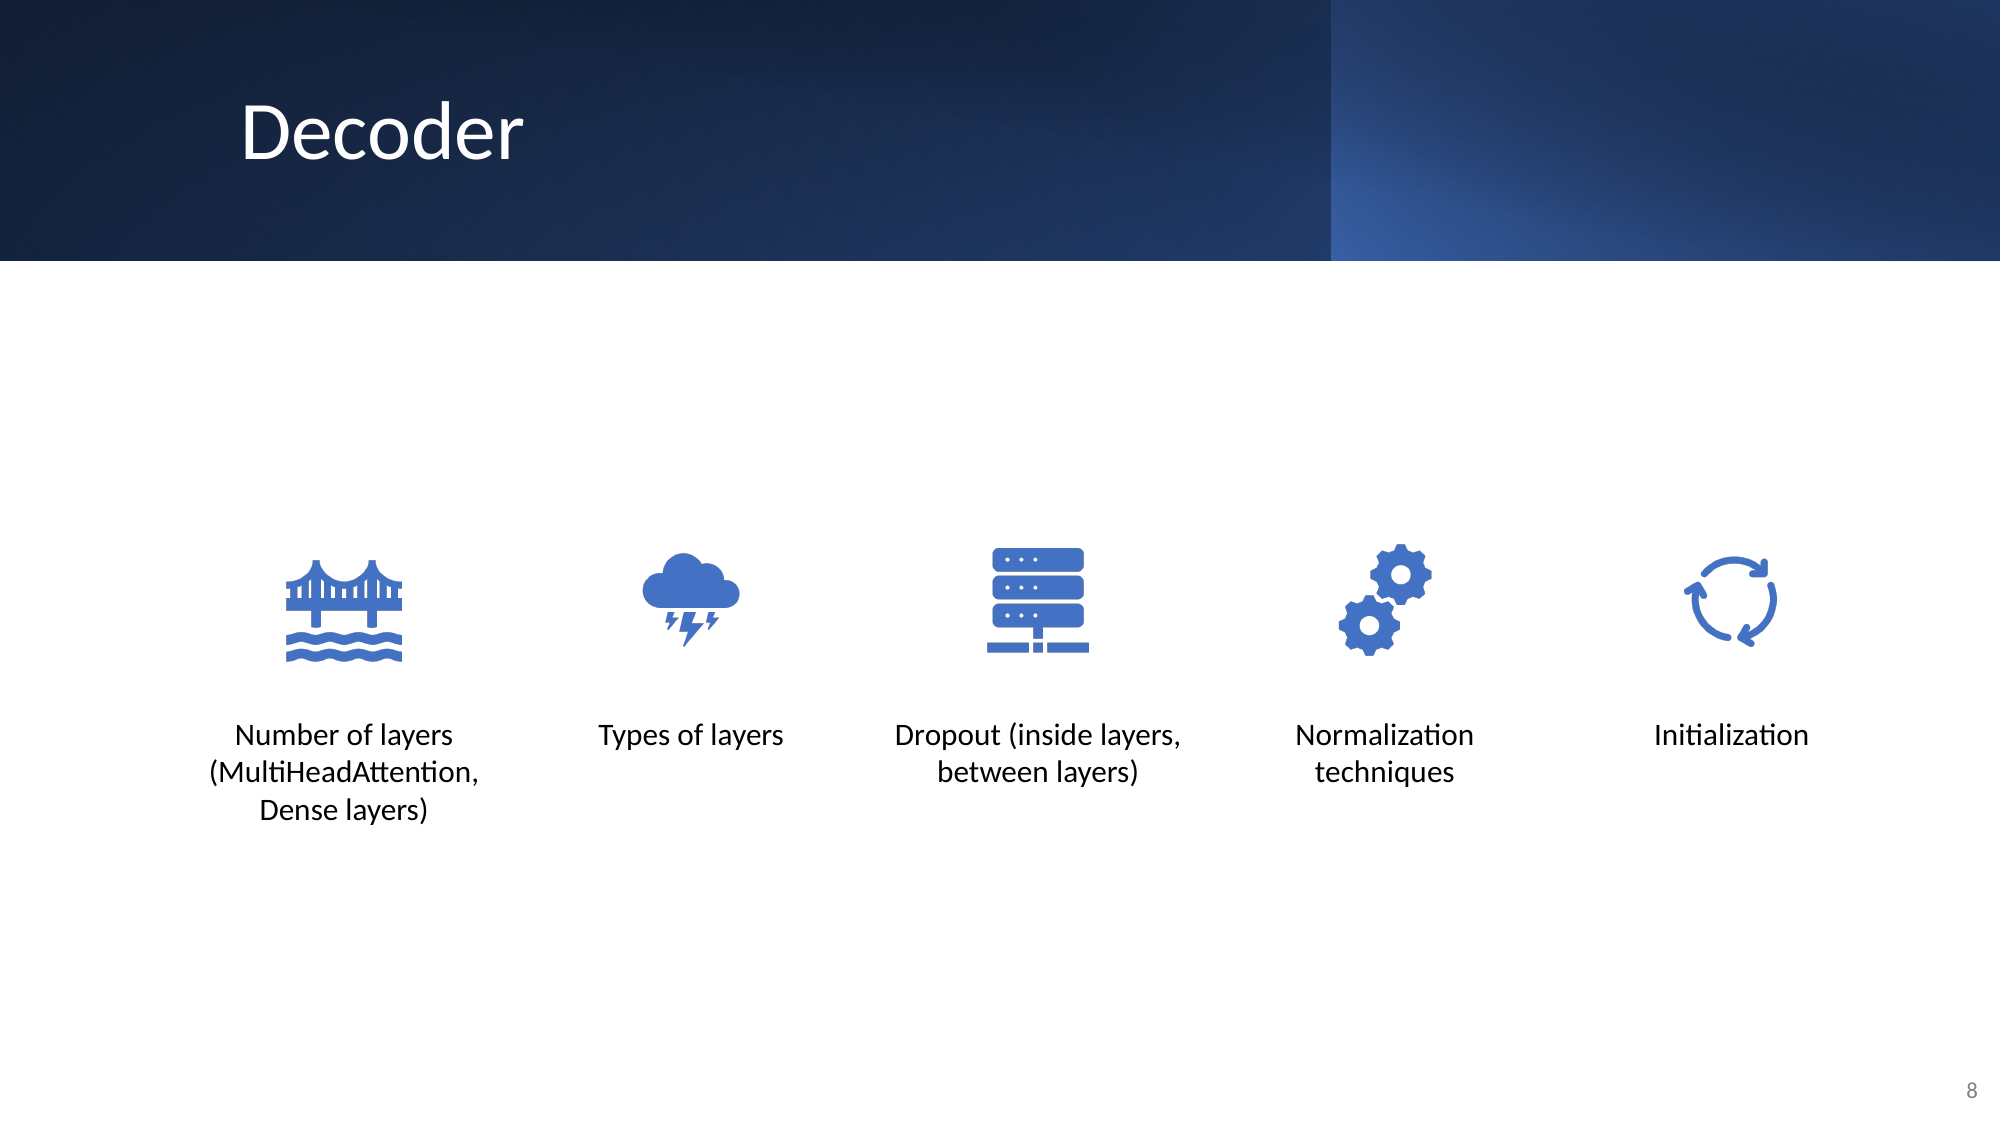

# Decoder
Number of layers (MultiHeadAttention, Dense layers)
Types of layers
Dropout (inside layers, between layers)
Normalization techniques
Initialization
8